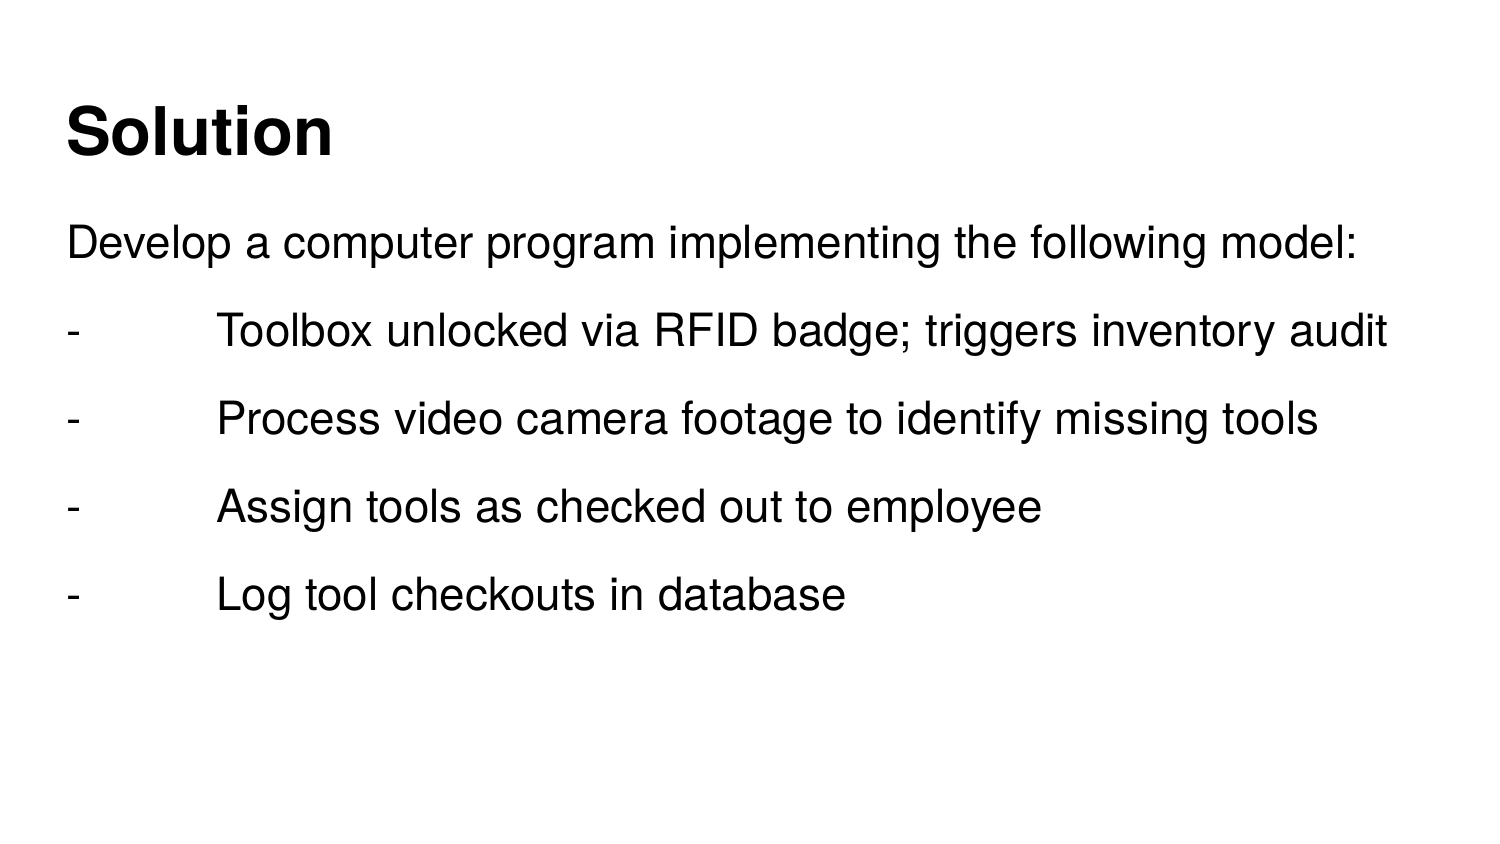

# Solution
Develop a computer program implementing the following model:
-	Toolbox unlocked via RFID badge; triggers inventory audit
-	Process video camera footage to identify missing tools
-	Assign tools as checked out to employee
- 	Log tool checkouts in database